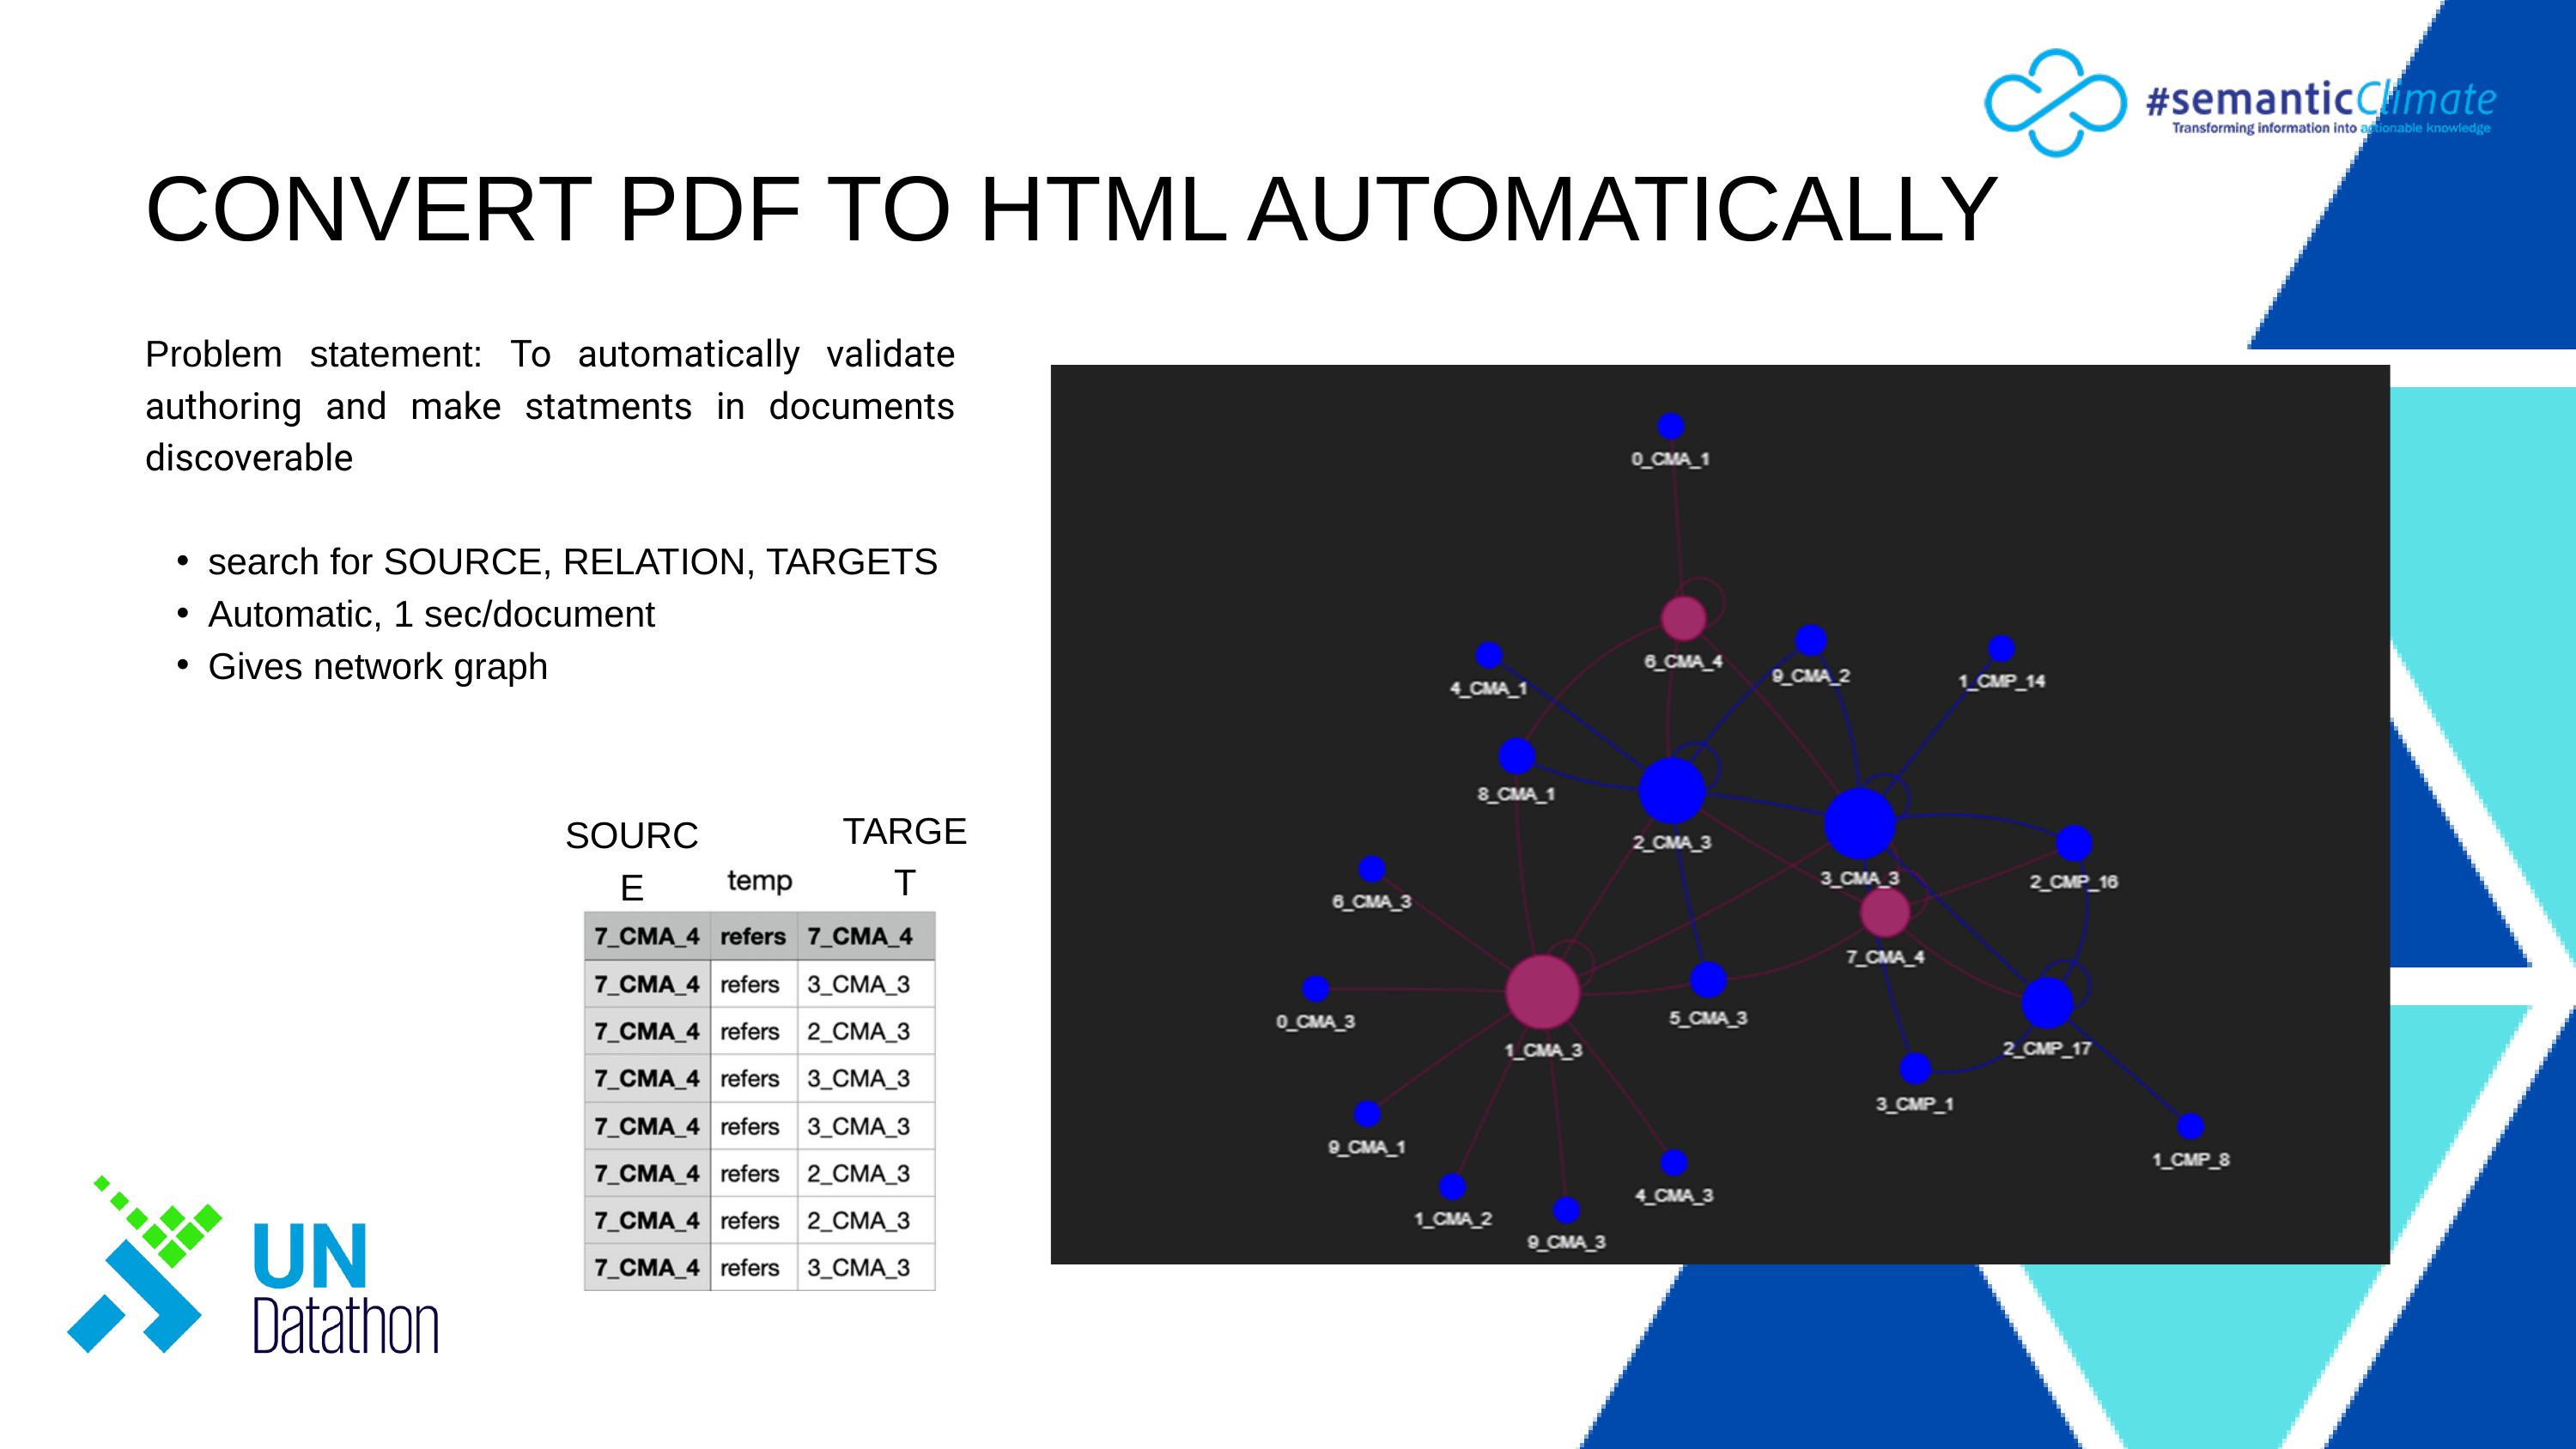

CONVERT PDF TO HTML AUTOMATICALLY

Problem statement: To automatically validate authoring and make statments in documents discoverable

search for SOURCE, RELATION, TARGETS
Automatic, 1 sec/document
Gives network graph

TARGET
SOURCE